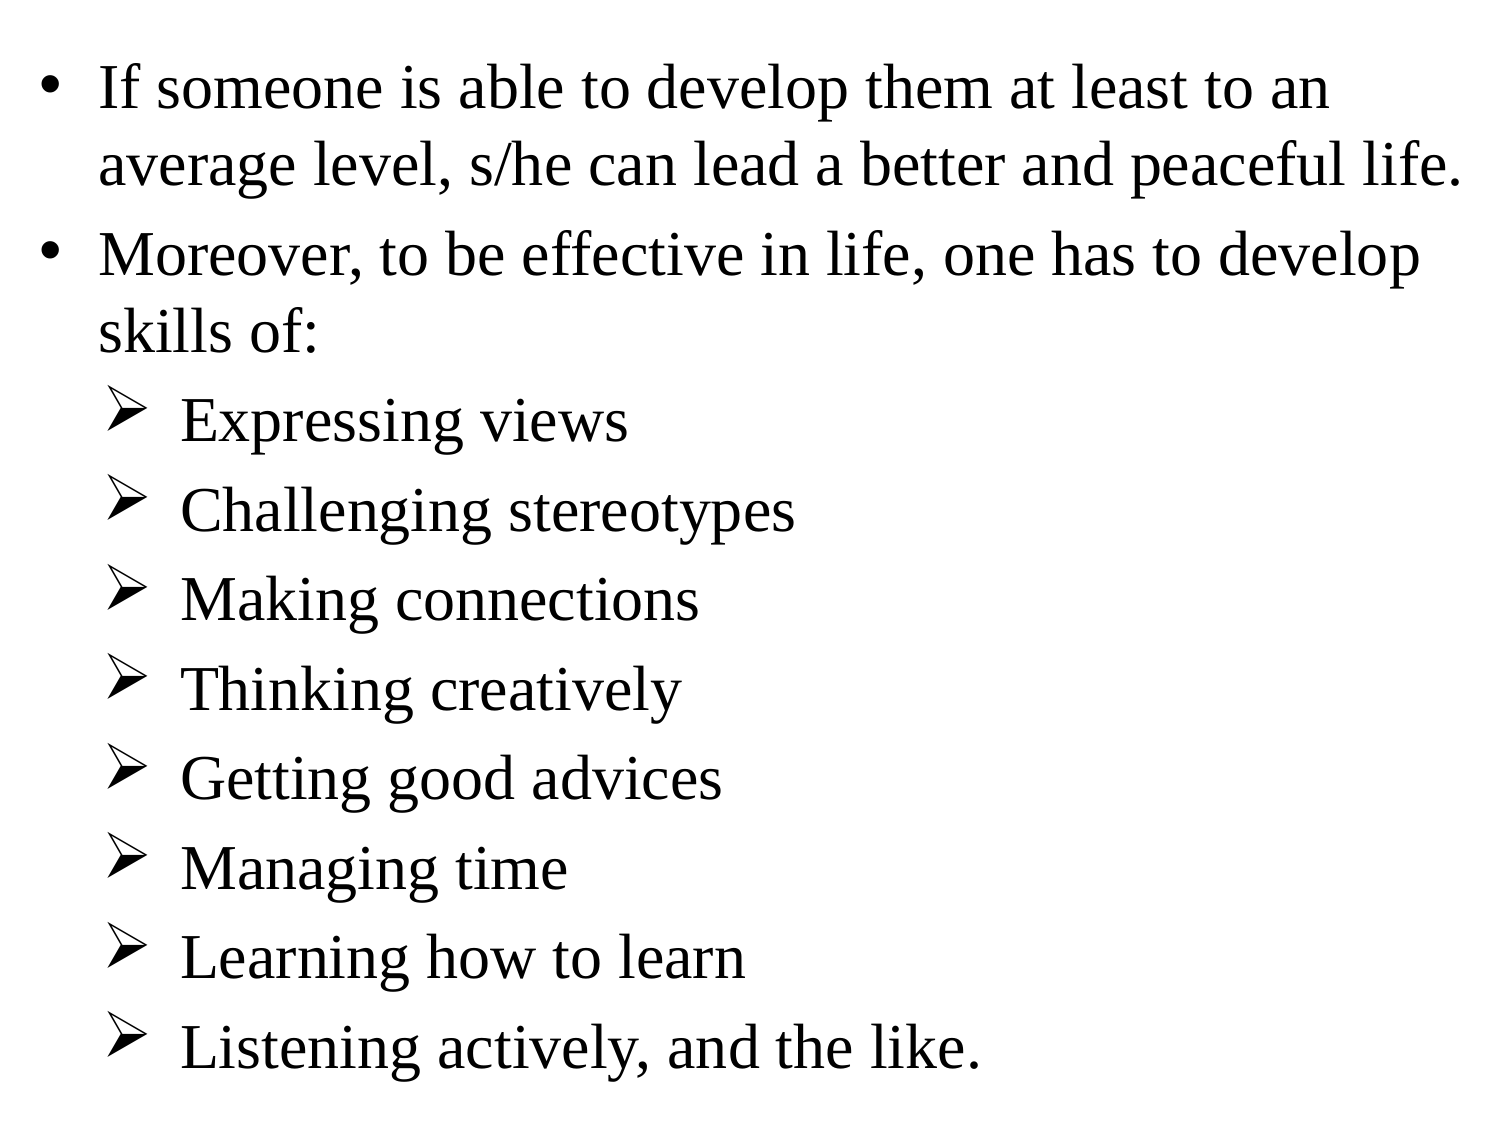

If someone is able to develop them at least to an average level, s/he can lead a better and peaceful life.
Moreover, to be effective in life, one has to develop skills of:
Expressing views
Challenging stereotypes
Making connections
Thinking creatively
Getting good advices
Managing time
Learning how to learn
Listening actively, and the like.